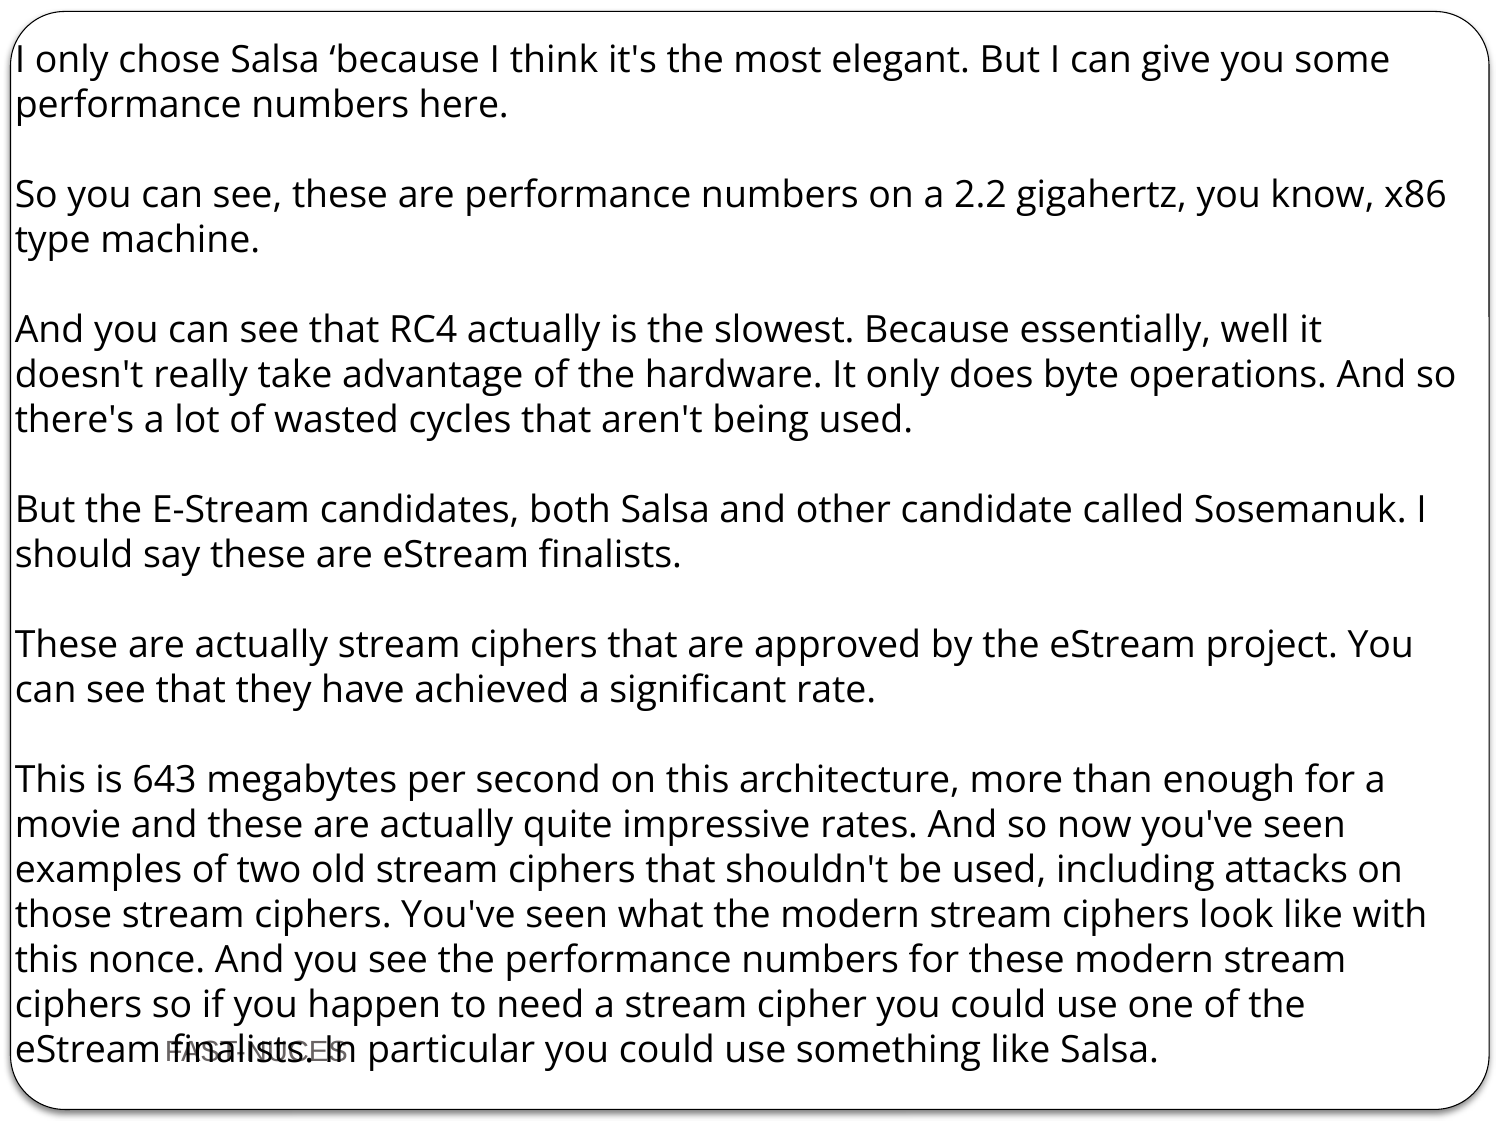

I only chose Salsa ‘because I think it's the most elegant. But I can give you some performance numbers here.

So you can see, these are performance numbers on a 2.2 gigahertz, you know, x86 type machine.

And you can see that RC4 actually is the slowest. Because essentially, well it doesn't really take advantage of the hardware. It only does byte operations. And so there's a lot of wasted cycles that aren't being used.

But the E-Stream candidates, both Salsa and other candidate called Sosemanuk. I should say these are eStream finalists.

These are actually stream ciphers that are approved by the eStream project. You can see that they have achieved a significant rate.

This is 643 megabytes per second on this architecture, more than enough for a movie and these are actually quite impressive rates. And so now you've seen examples of two old stream ciphers that shouldn't be used, including attacks on those stream ciphers. You've seen what the modern stream ciphers look like with this nonce. And you see the performance numbers for these modern stream ciphers so if you happen to need a stream cipher you could use one of the eStream finalists. In particular you could use something like Salsa.
FAST-NUCES